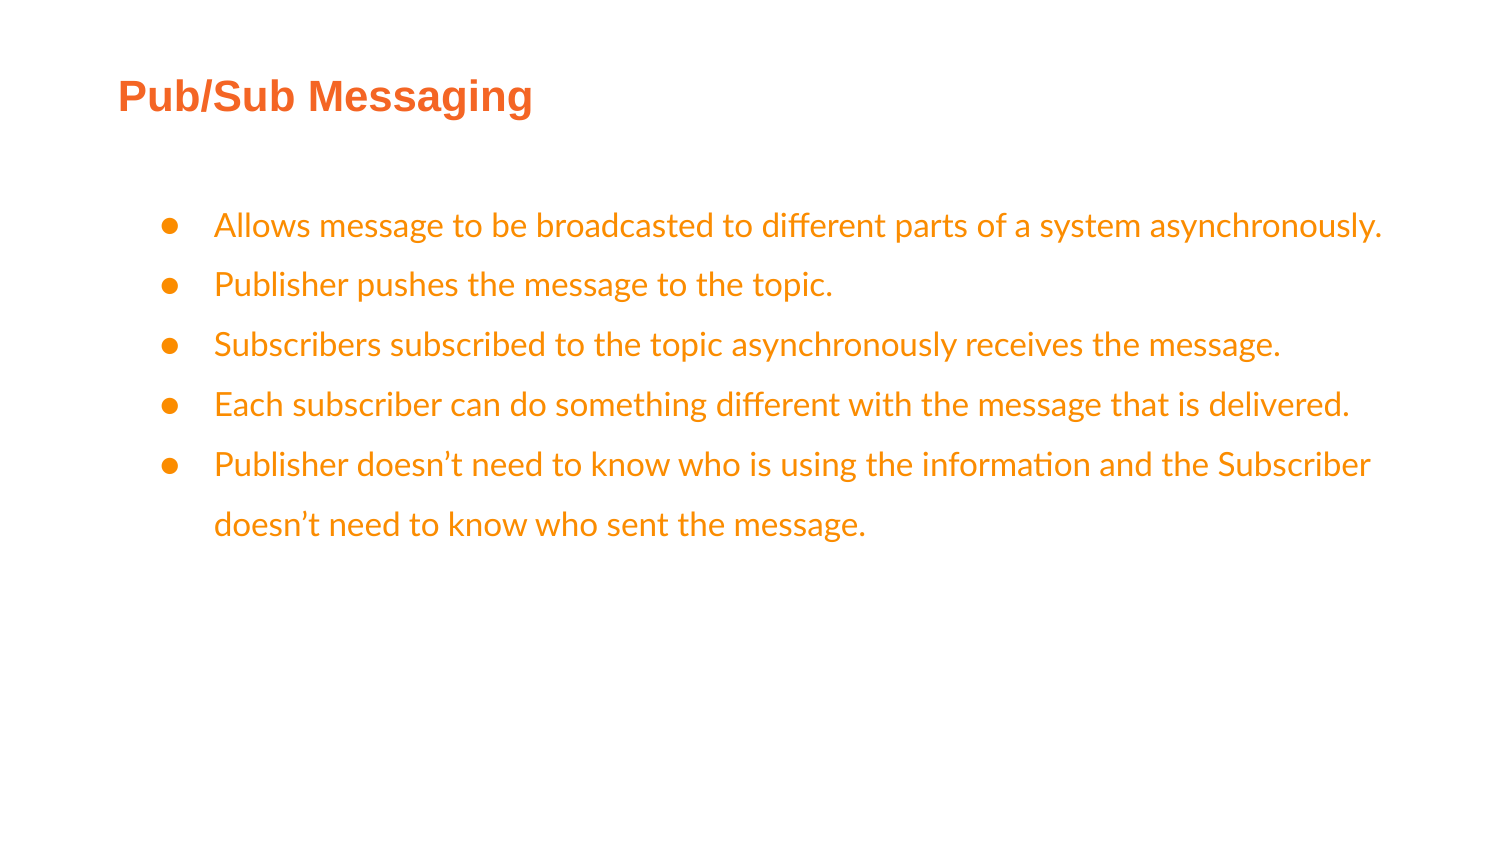

Pub/Sub Messaging
Allows message to be broadcasted to different parts of a system asynchronously.
Publisher pushes the message to the topic.
Subscribers subscribed to the topic asynchronously receives the message.
Each subscriber can do something different with the message that is delivered.
Publisher doesn’t need to know who is using the information and the Subscriber doesn’t need to know who sent the message.